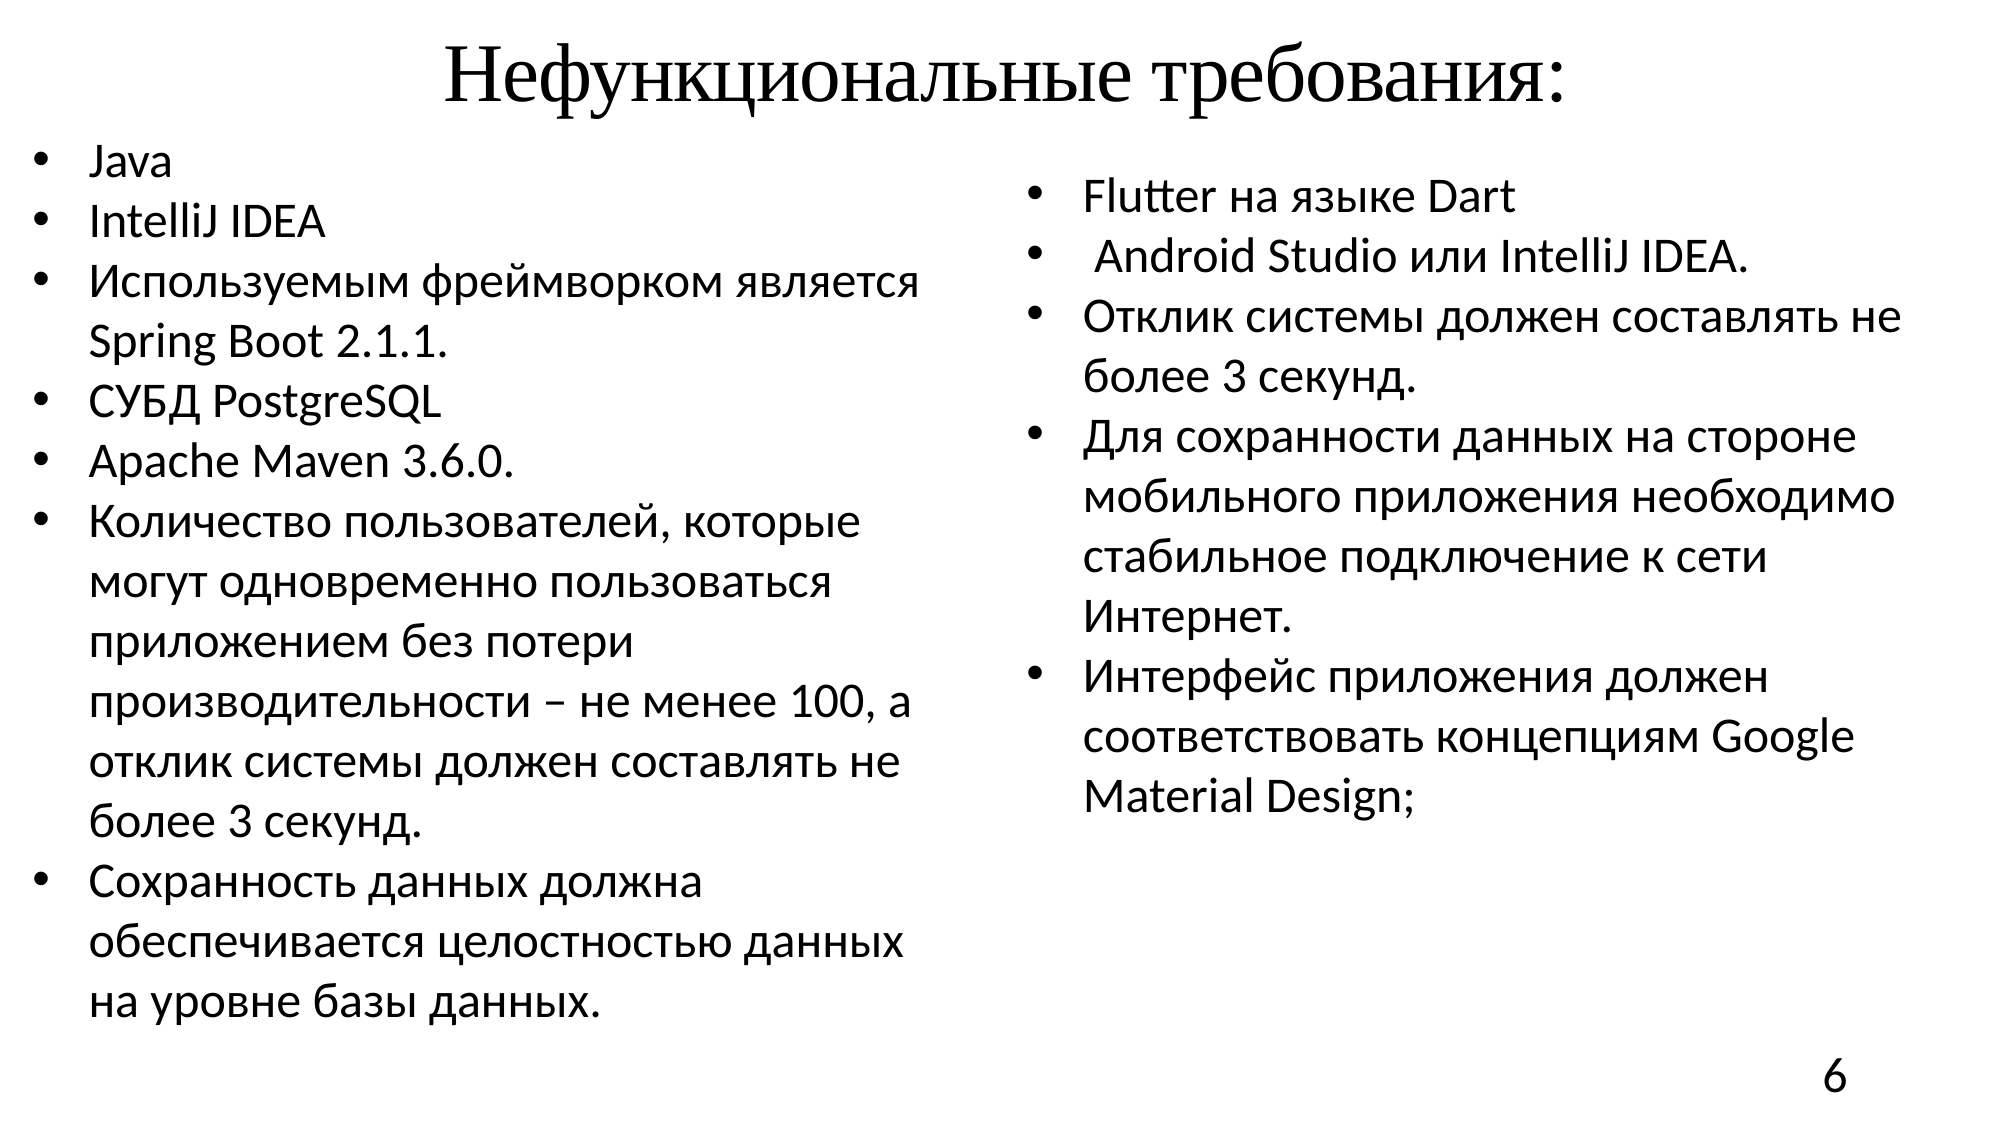

Нефункциональные требования:
Java
IntelliJ IDEA
Используемым фреймворком является Spring Boot 2.1.1.
СУБД PostgreSQL
Apache Maven 3.6.0.
Количество пользователей, которые могут одновременно пользоваться приложением без потери производительности – не менее 100, а отклик системы должен составлять не более 3 секунд.
Сохранность данных должна обеспечивается целостностью данных на уровне базы данных.

Flutter на языке Dart
 Android Studio или IntelliJ IDEA.
Отклик системы должен составлять не более 3 секунд.
Для сохранности данных на стороне мобильного приложения необходимо стабильное подключение к сети Интернет.
Интерфейс приложения должен соответствовать концепциям Google Material Design;

6